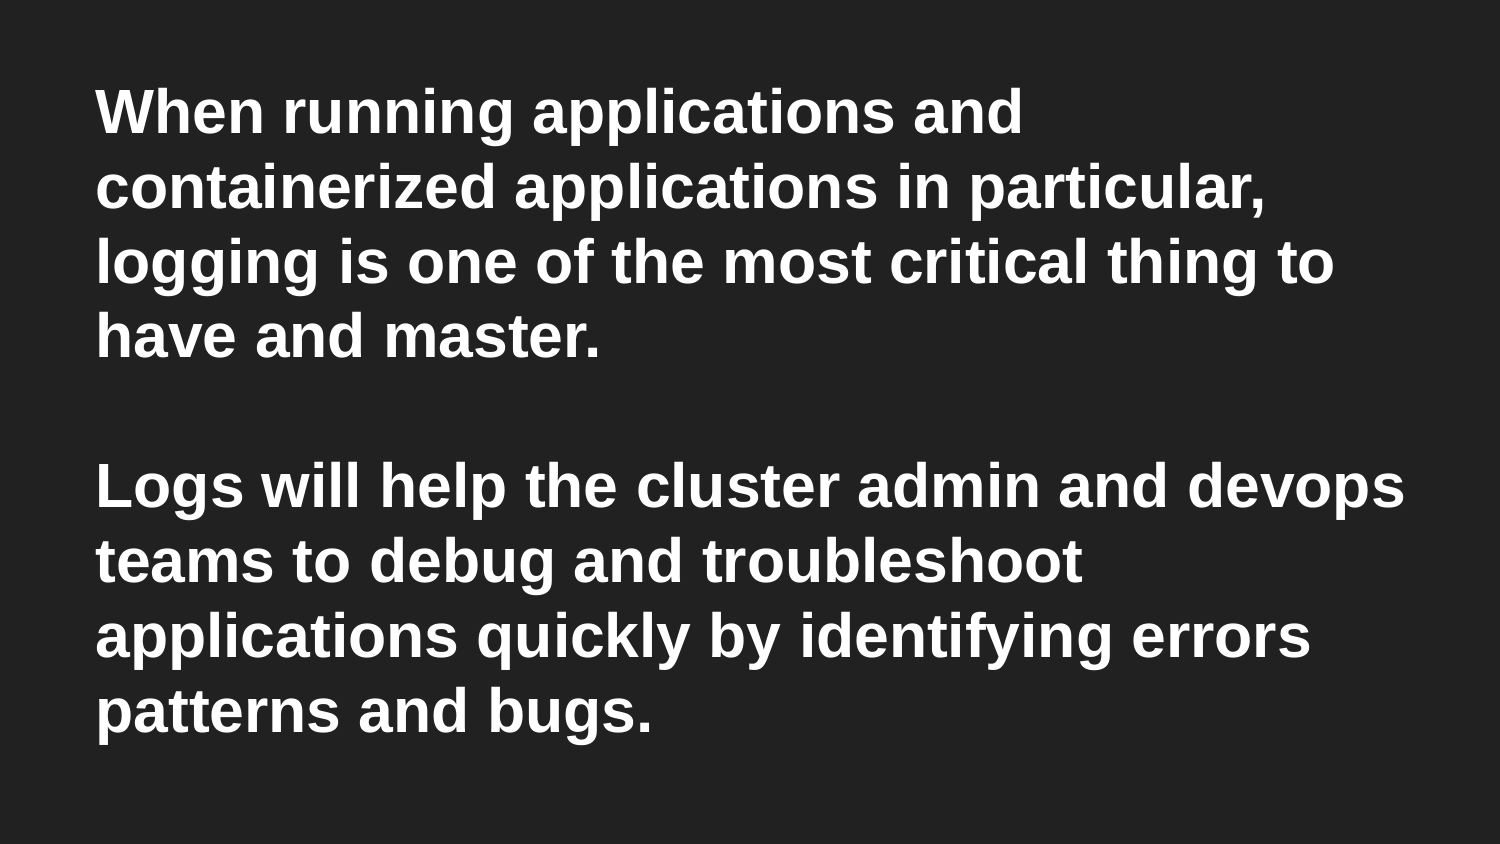

# When running applications and containerized applications in particular, logging is one of the most critical thing to have and master.

Logs will help the cluster admin and devops teams to debug and troubleshoot applications quickly by identifying errors patterns and bugs.